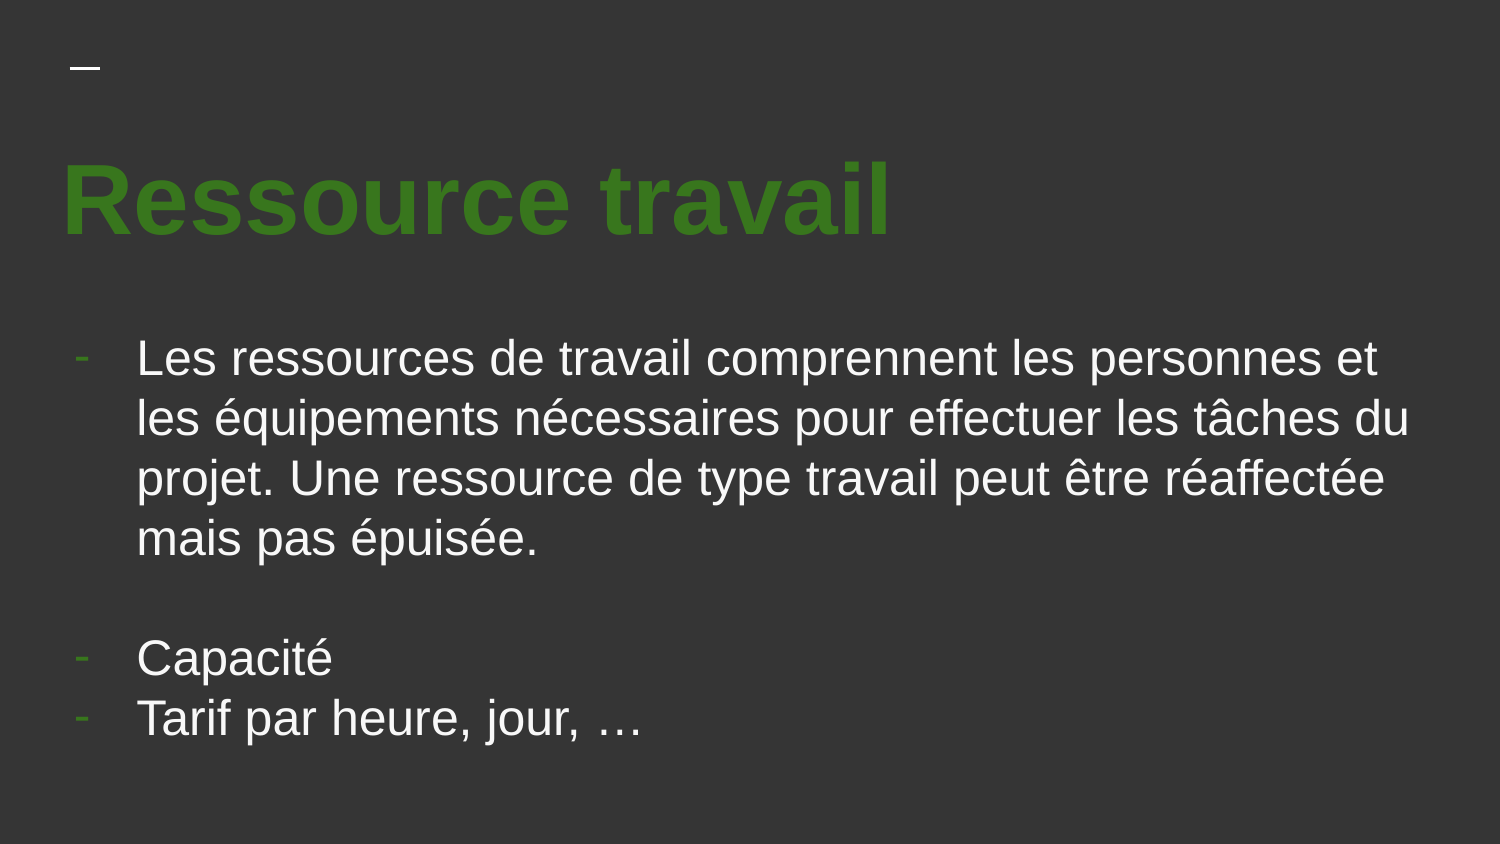

# Ressource travail
Les ressources de travail comprennent les personnes et les équipements nécessaires pour effectuer les tâches du projet. Une ressource de type travail peut être réaffectée mais pas épuisée.

Capacité
Tarif par heure, jour, …